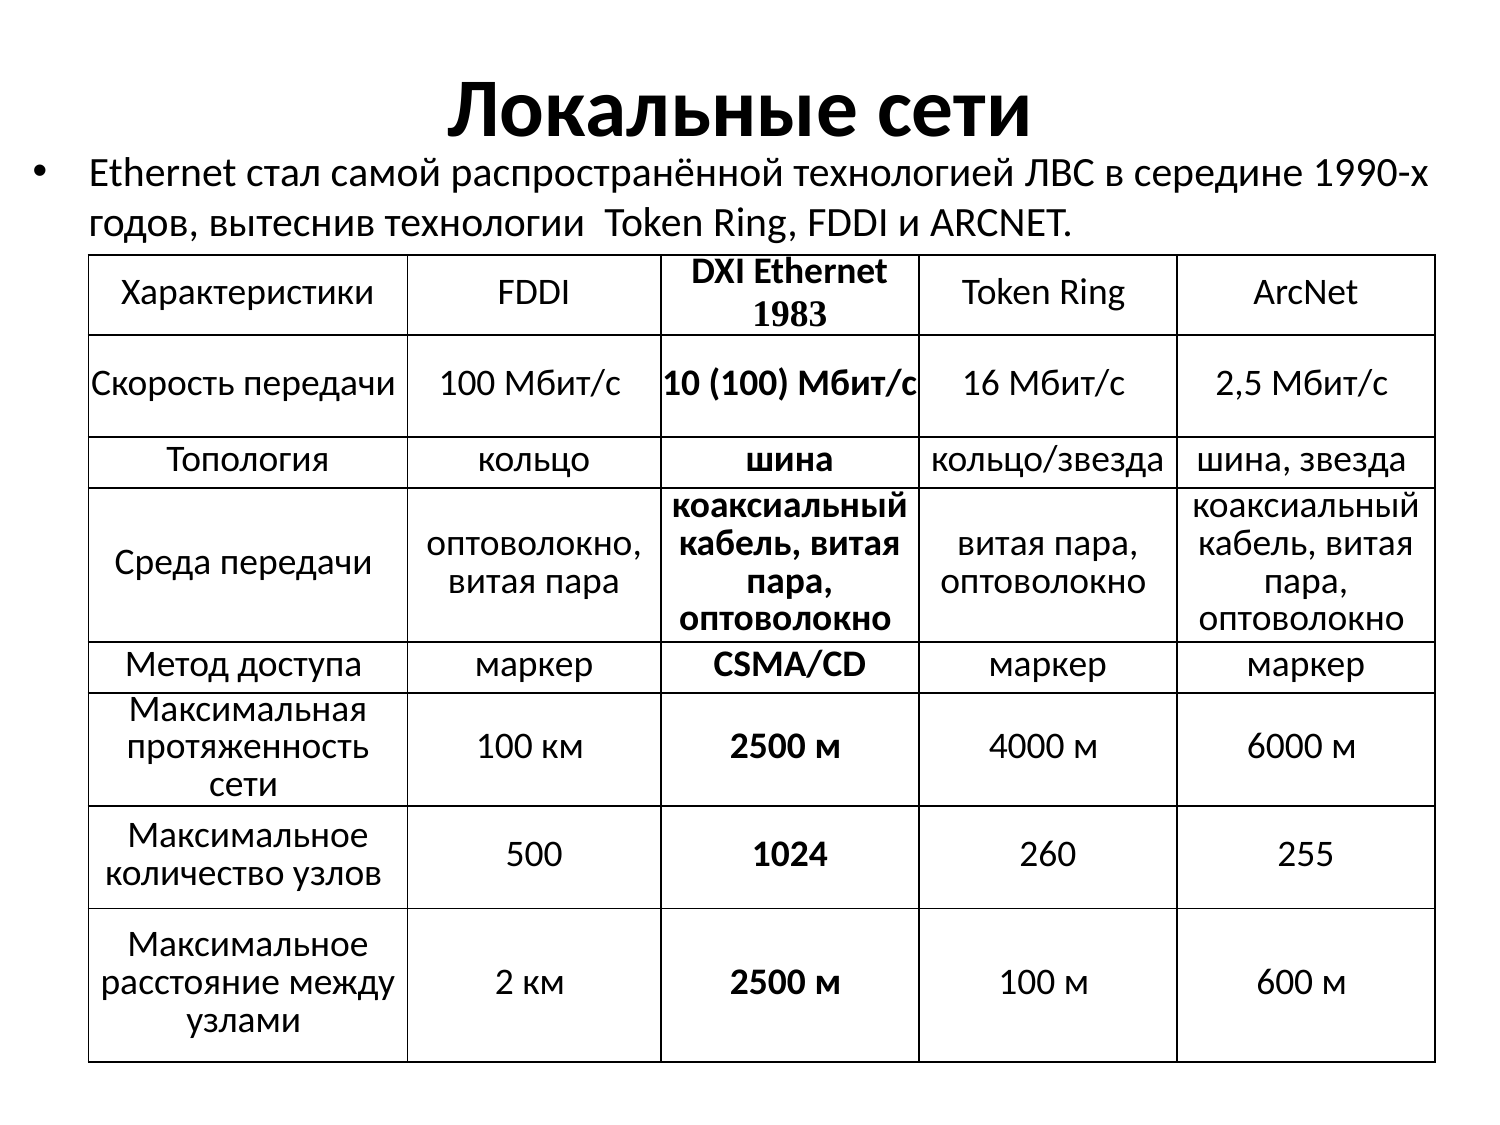

# Локальные сети
Ethernet стал самой распространённой технологией ЛВС в середине 1990-х годов, вытеснив технологии  Token Ring, FDDI и ARCNET.

| Характеристики | FDDI | DXI Ethernet 1983 | Token Ring | ArcNet |
| --- | --- | --- | --- | --- |
| Скорость передачи | 100 Мбит/с | 10 (100) Мбит/с | 16 Мбит/с | 2,5 Мбит/с |
| Топология | кольцо | шина | кольцо/звезда | шина, звезда |
| Среда передачи | оптоволокно, витая пара | коаксиальный кабель, витая пара, оптоволокно | витая пара, оптоволокно | коаксиальный кабель, витая пара, оптоволокно |
| Метод доступа | маркер | CSMA/CD | маркер | маркер |
| Максимальная протяженность сети | 100 км | 2500 м | 4000 м | 6000 м |
| Максимальное количество узлов | 500 | 1024 | 260 | 255 |
| Максимальное расстояние между узлами | 2 км | 2500 м | 100 м | 600 м |